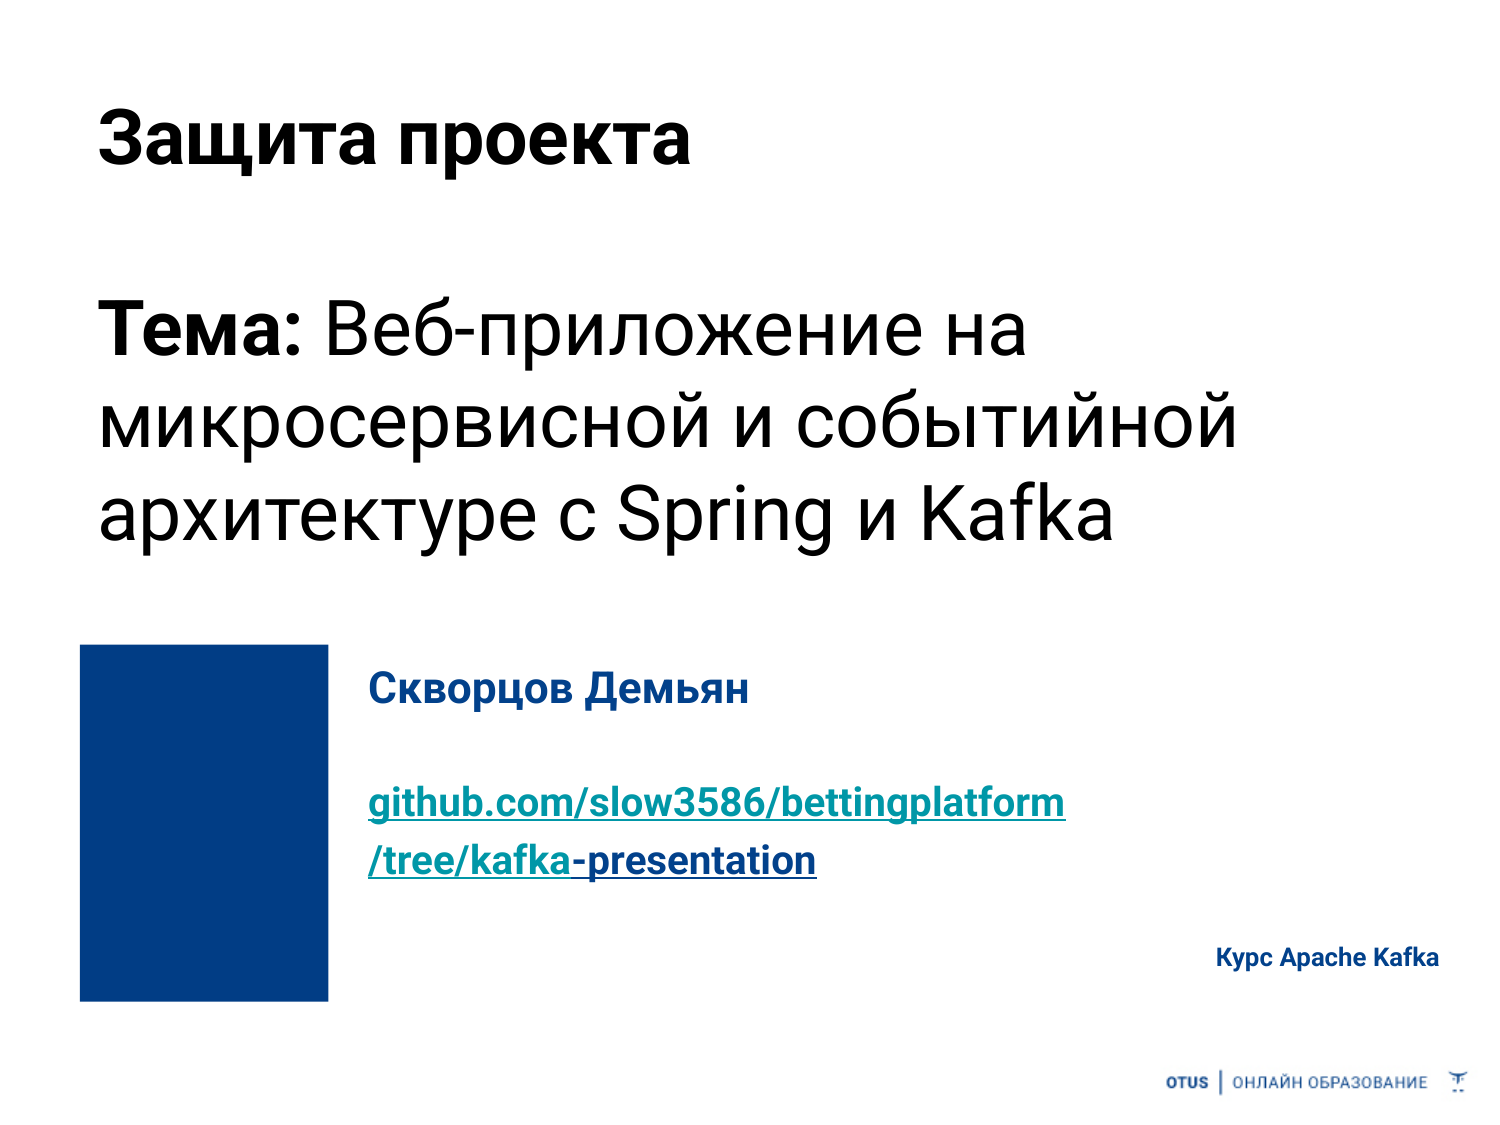

Защита проекта
# Тема: Веб-приложение на микросервисной и событийной архитектуре с Spring и Kafka
Скворцов Демьян

github.com/slow3586/bettingplatform
/tree/kafka-presentation
Курс Apache Kafka